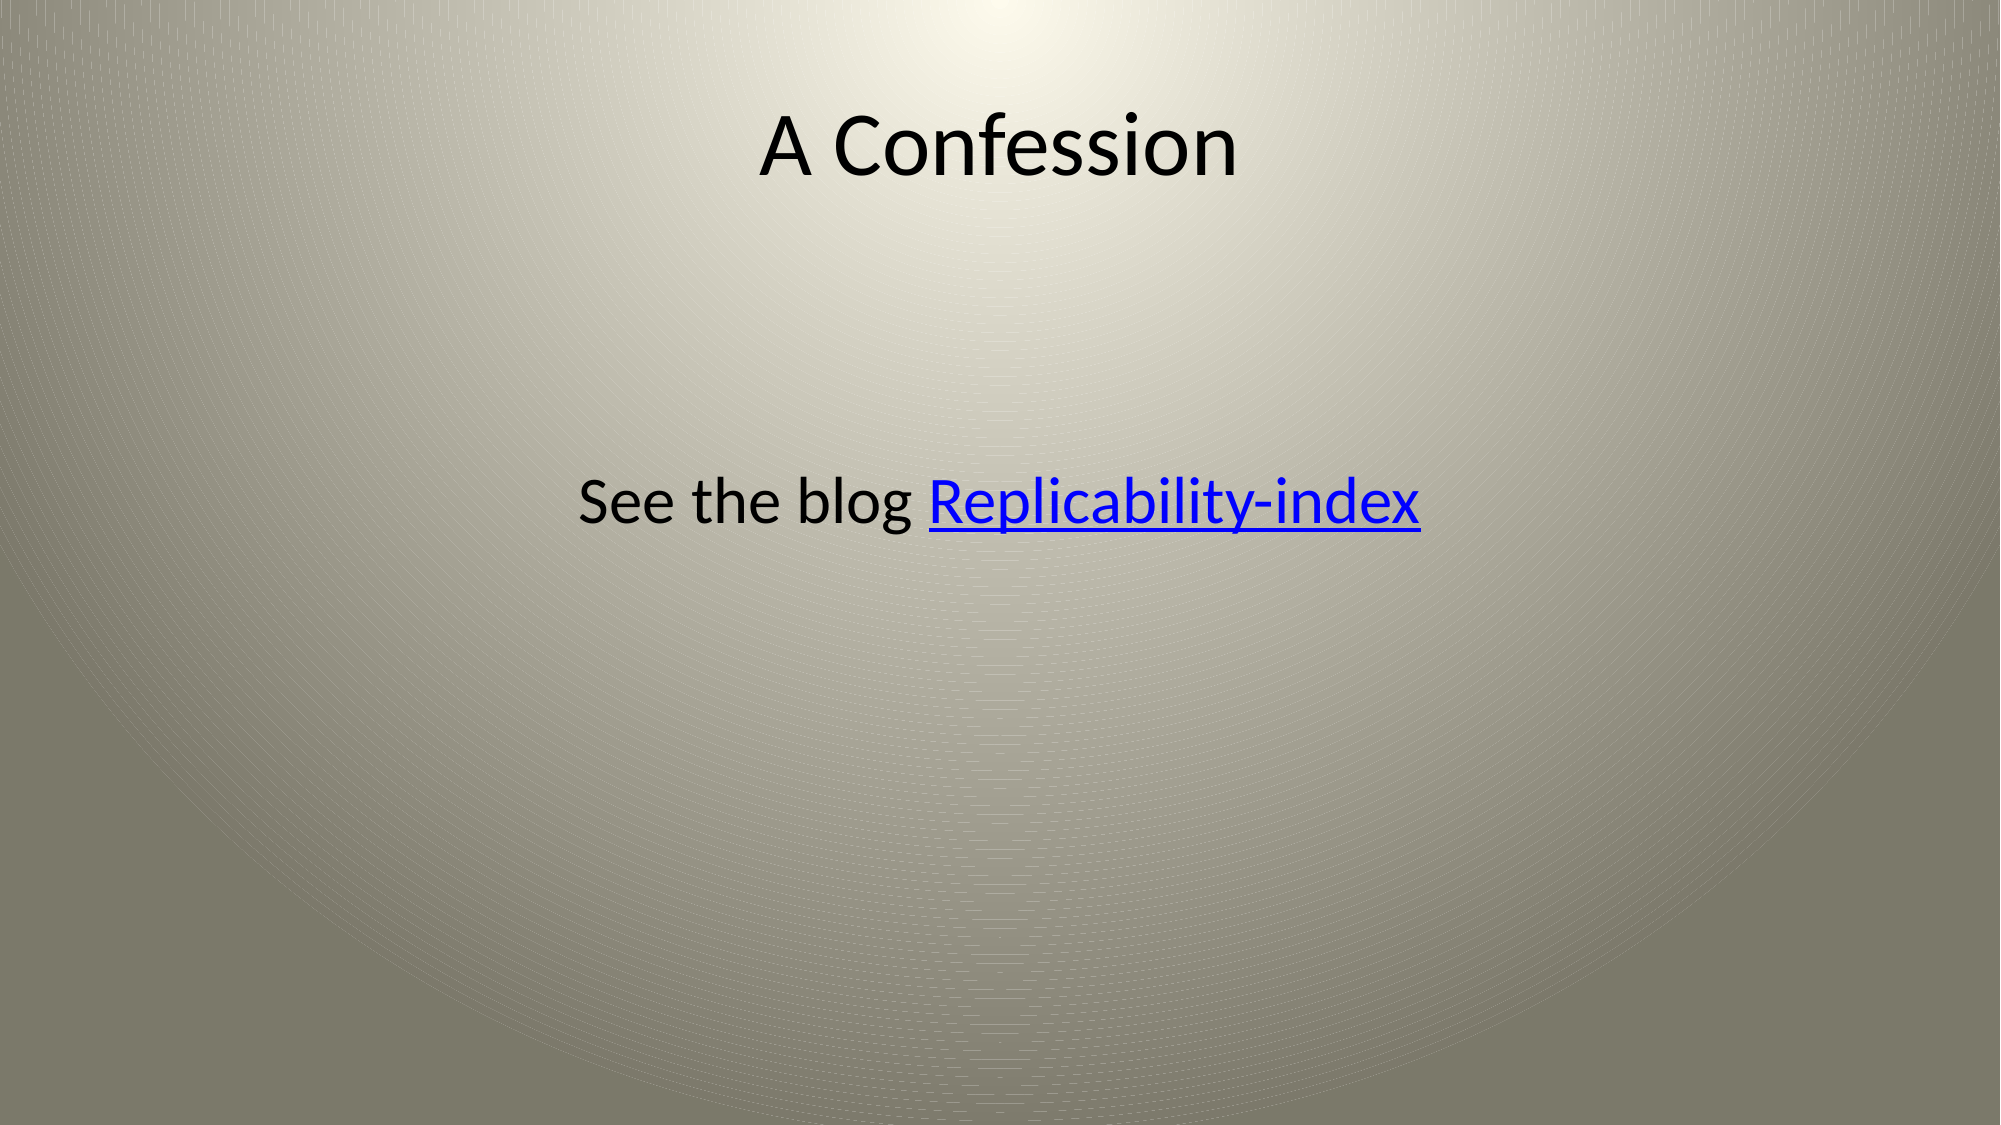

# A Confession

See the blog Replicability-index